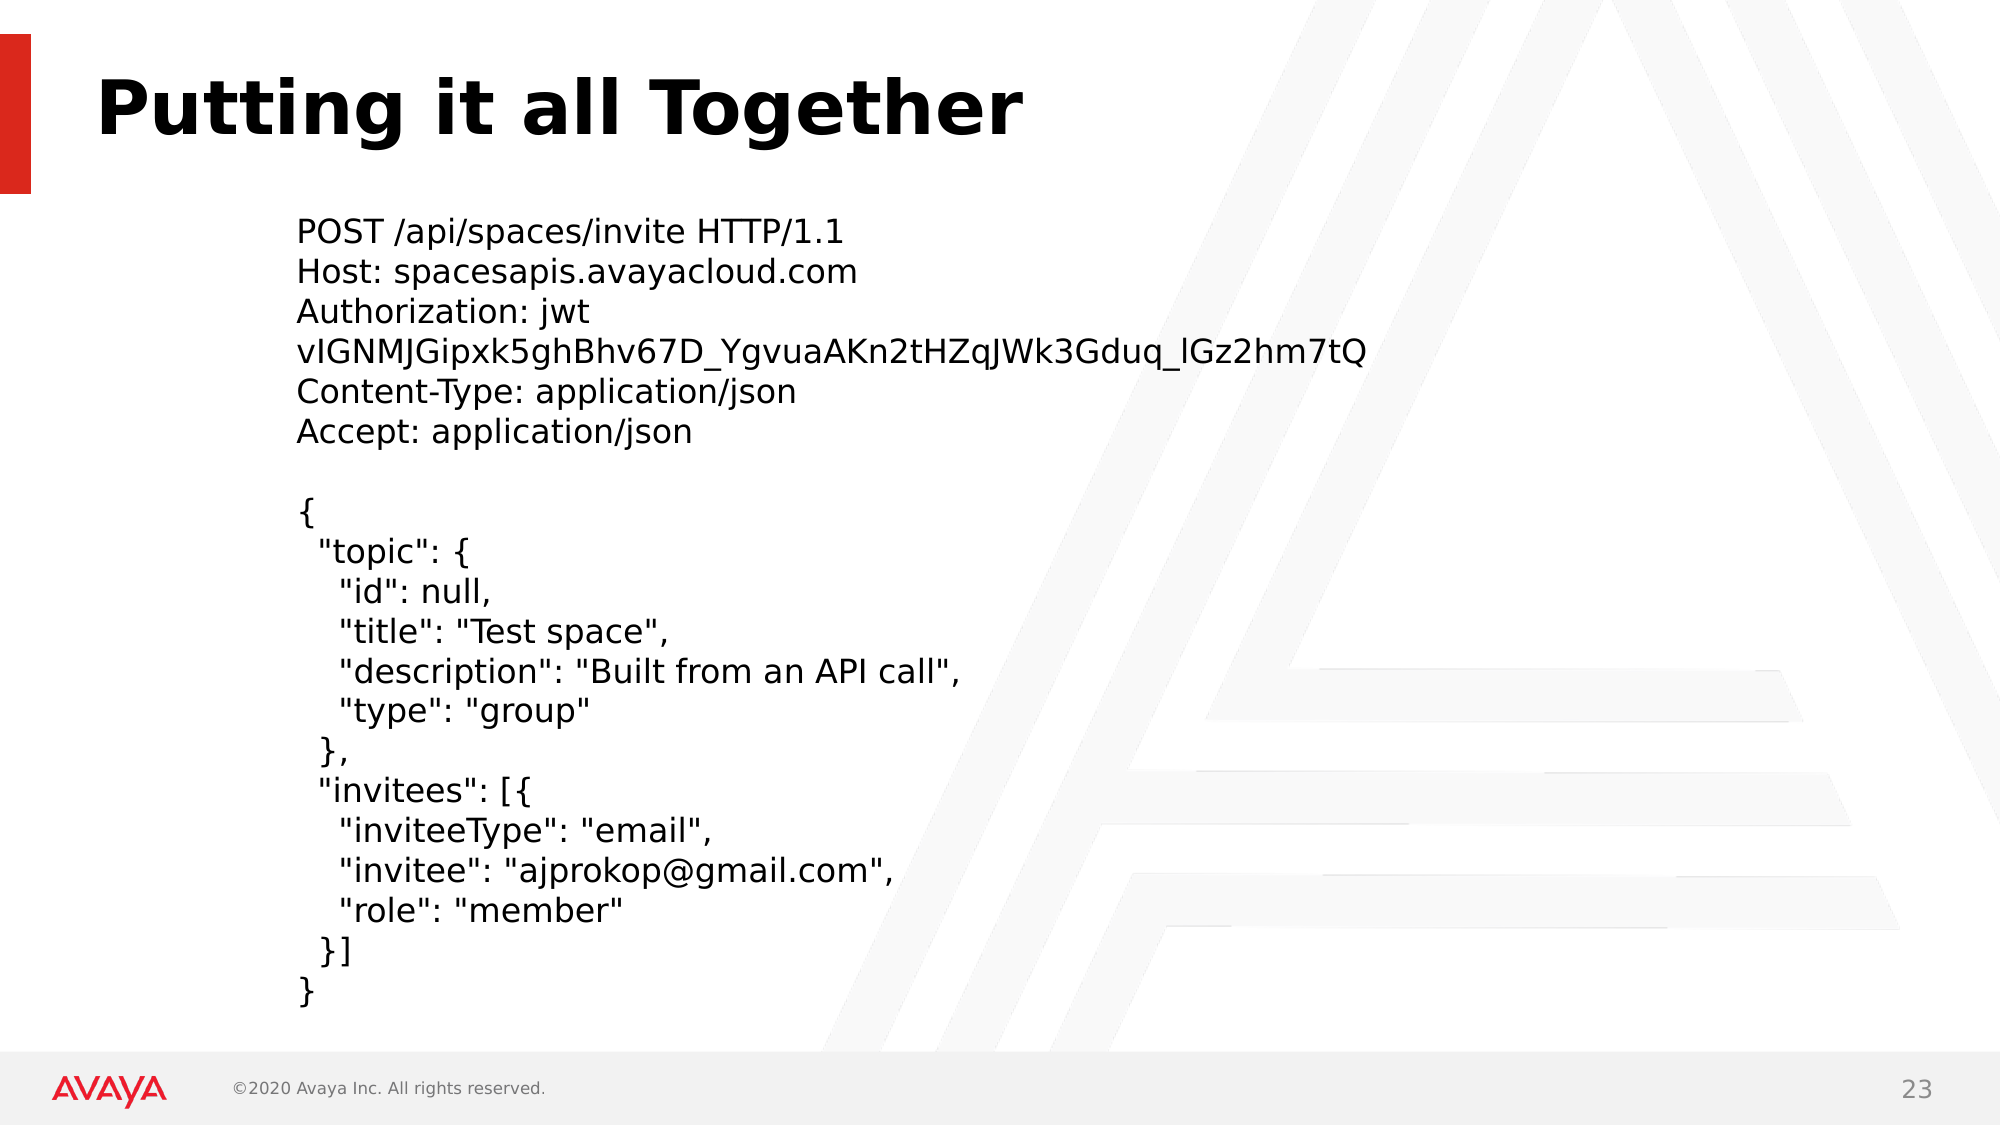

# Putting it all Together
POST /api/spaces/invite HTTP/1.1
Host: spacesapis.avayacloud.com
Authorization: jwt vIGNMJGipxk5ghBhv67D_YgvuaAKn2tHZqJWk3Gduq_lGz2hm7tQ
Content-Type: application/json
Accept: application/json

{
  "topic": {
    "id": null,
    "title": "Test space",
    "description": "Built from an API call",
    "type": "group"
  },
  "invitees": [{
    "inviteeType": "email",
    "invitee": "ajprokop@gmail.com",
    "role": "member"
  }]
}